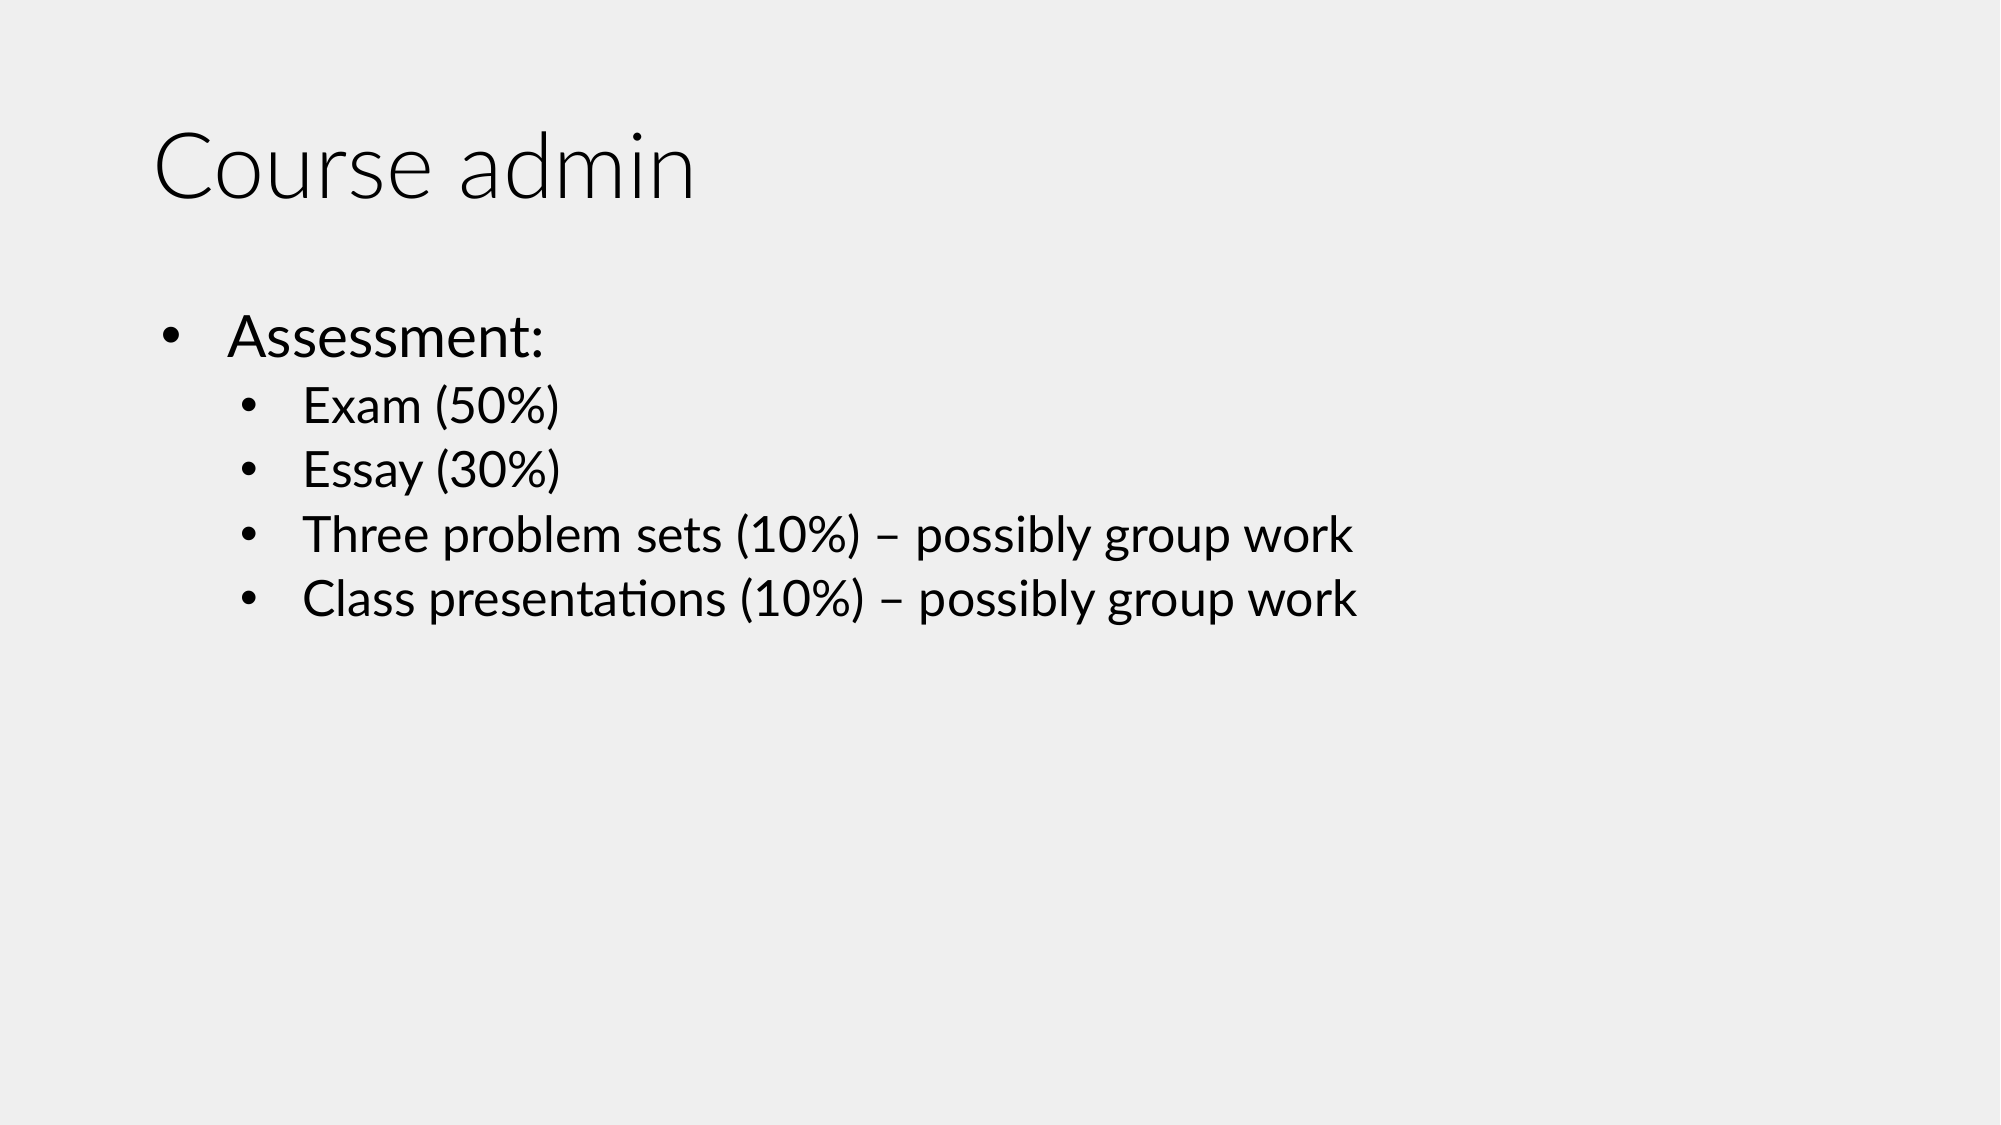

# Course admin
Assessment:
Exam (50%)
Essay (30%)
Three problem sets (10%) – possibly group work
Class presentations (10%) – possibly group work